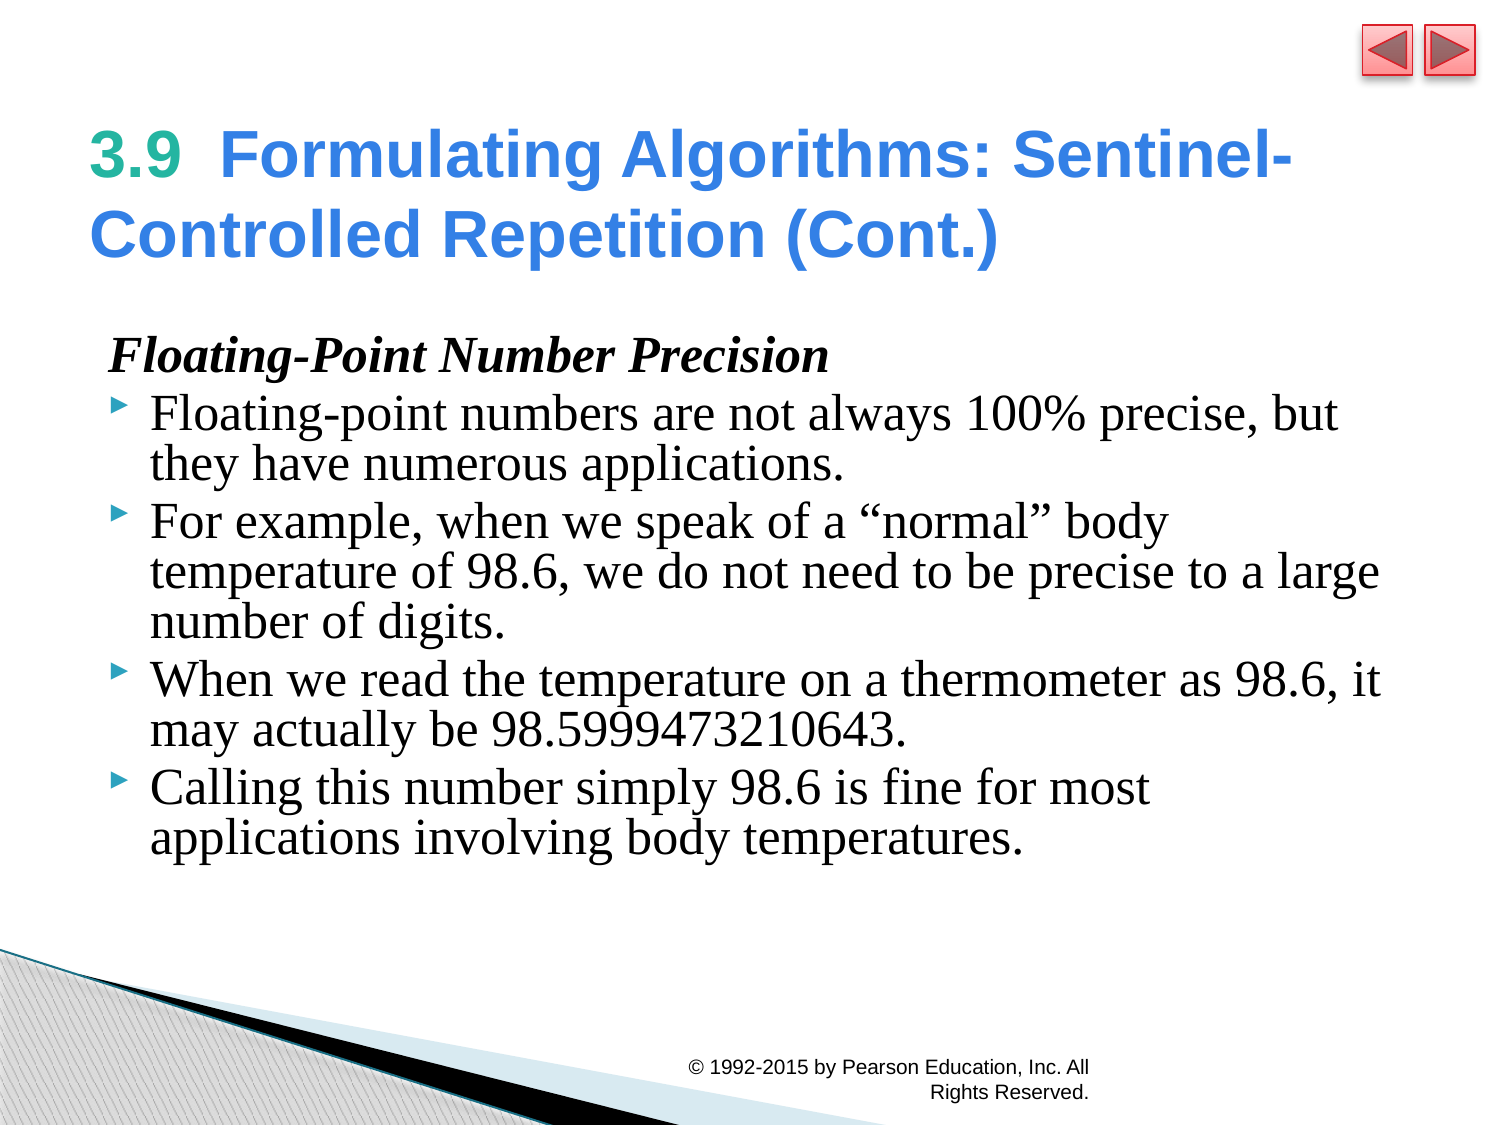

# 3.9  Formulating Algorithms: Sentinel-Controlled Repetition (Cont.)
Floating-Point Number Precision
Floating-point numbers are not always 100% precise, but they have numerous applications.
For example, when we speak of a “normal” body temperature of 98.6, we do not need to be precise to a large number of digits.
When we read the temperature on a thermometer as 98.6, it may actually be 98.5999473210643.
Calling this number simply 98.6 is fine for most applications involving body temperatures.
© 1992-2015 by Pearson Education, Inc. All Rights Reserved.